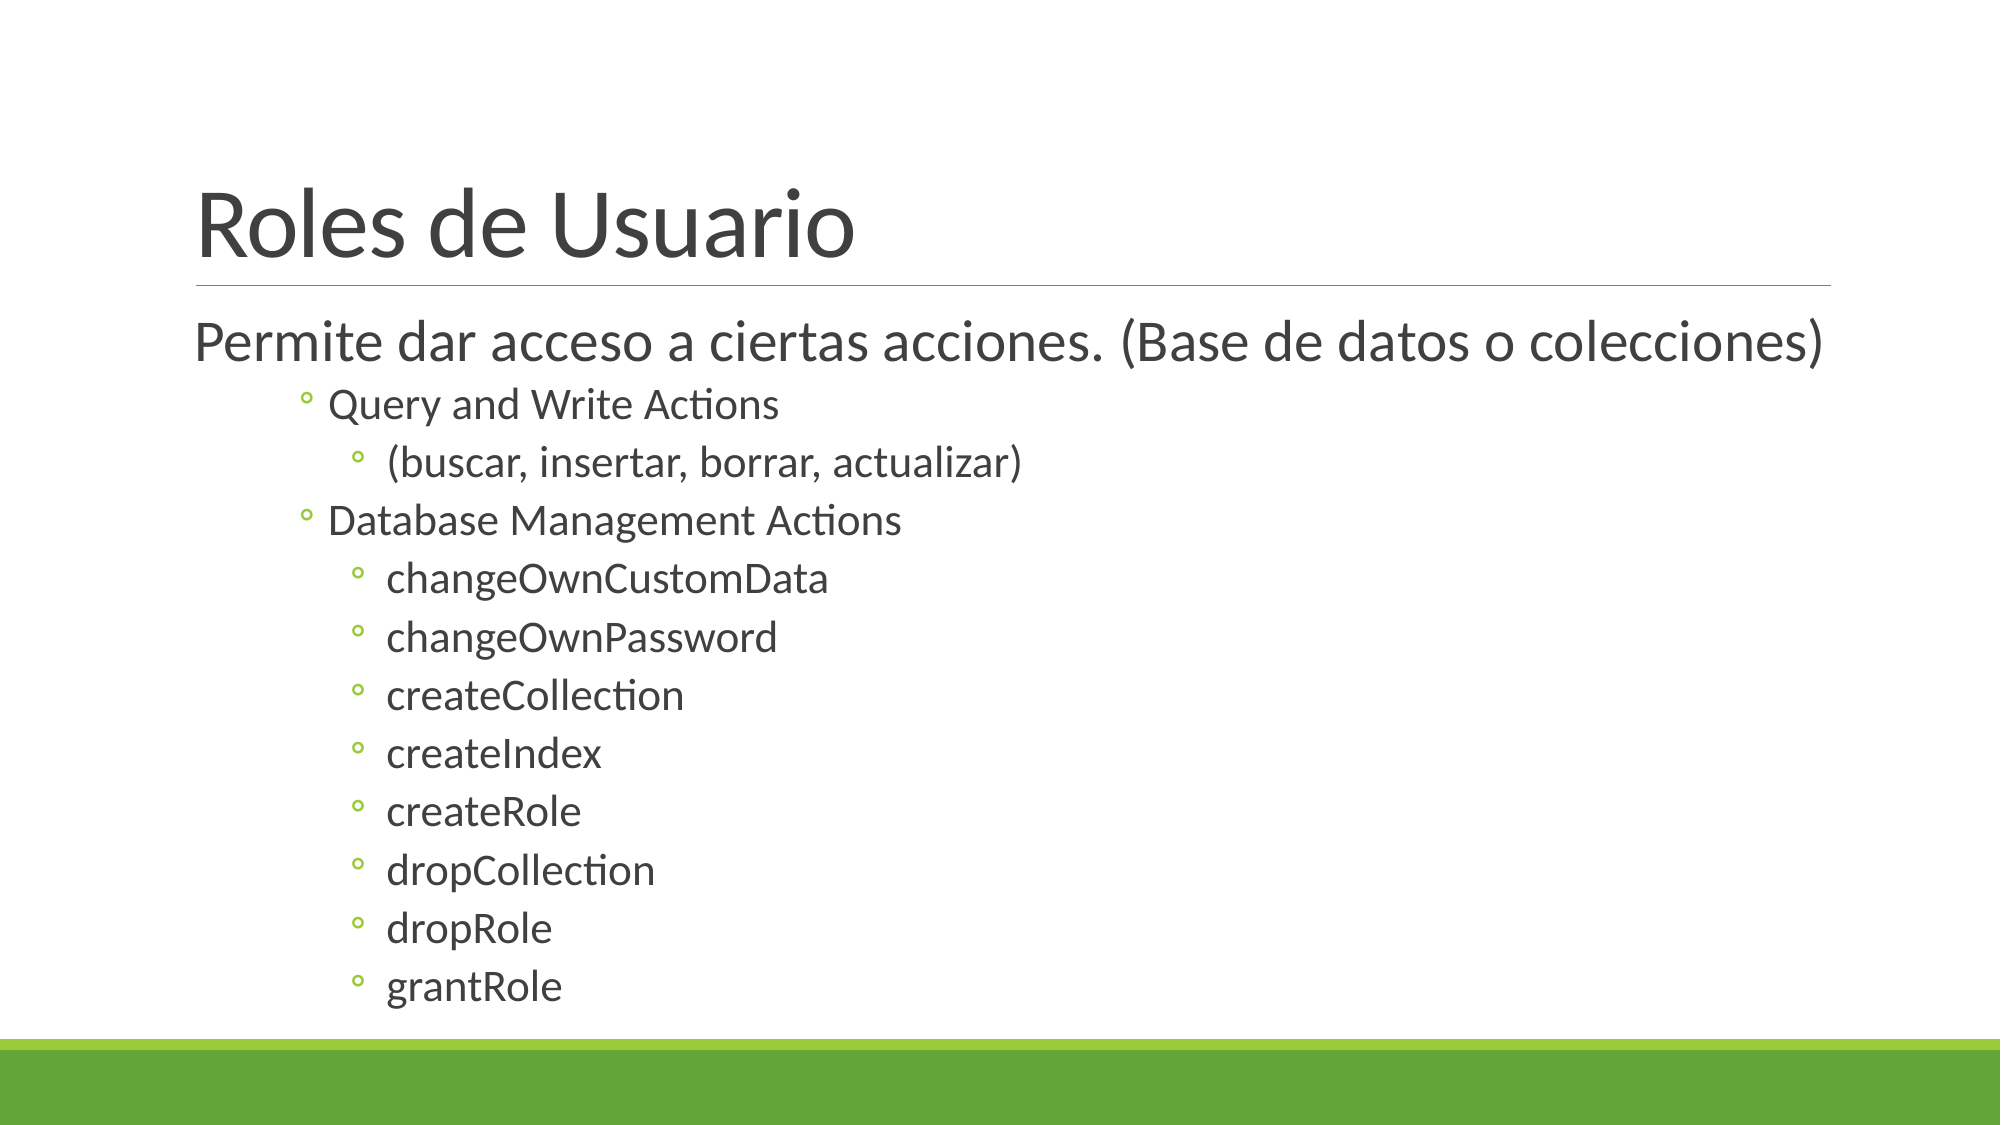

# Roles de Usuario
Permite dar acceso a ciertas acciones. (Base de datos o colecciones)
Query and Write Actions
(buscar, insertar, borrar, actualizar)
Database Management Actions
changeOwnCustomData
changeOwnPassword
createCollection
createIndex
createRole
dropCollection
dropRole
grantRole